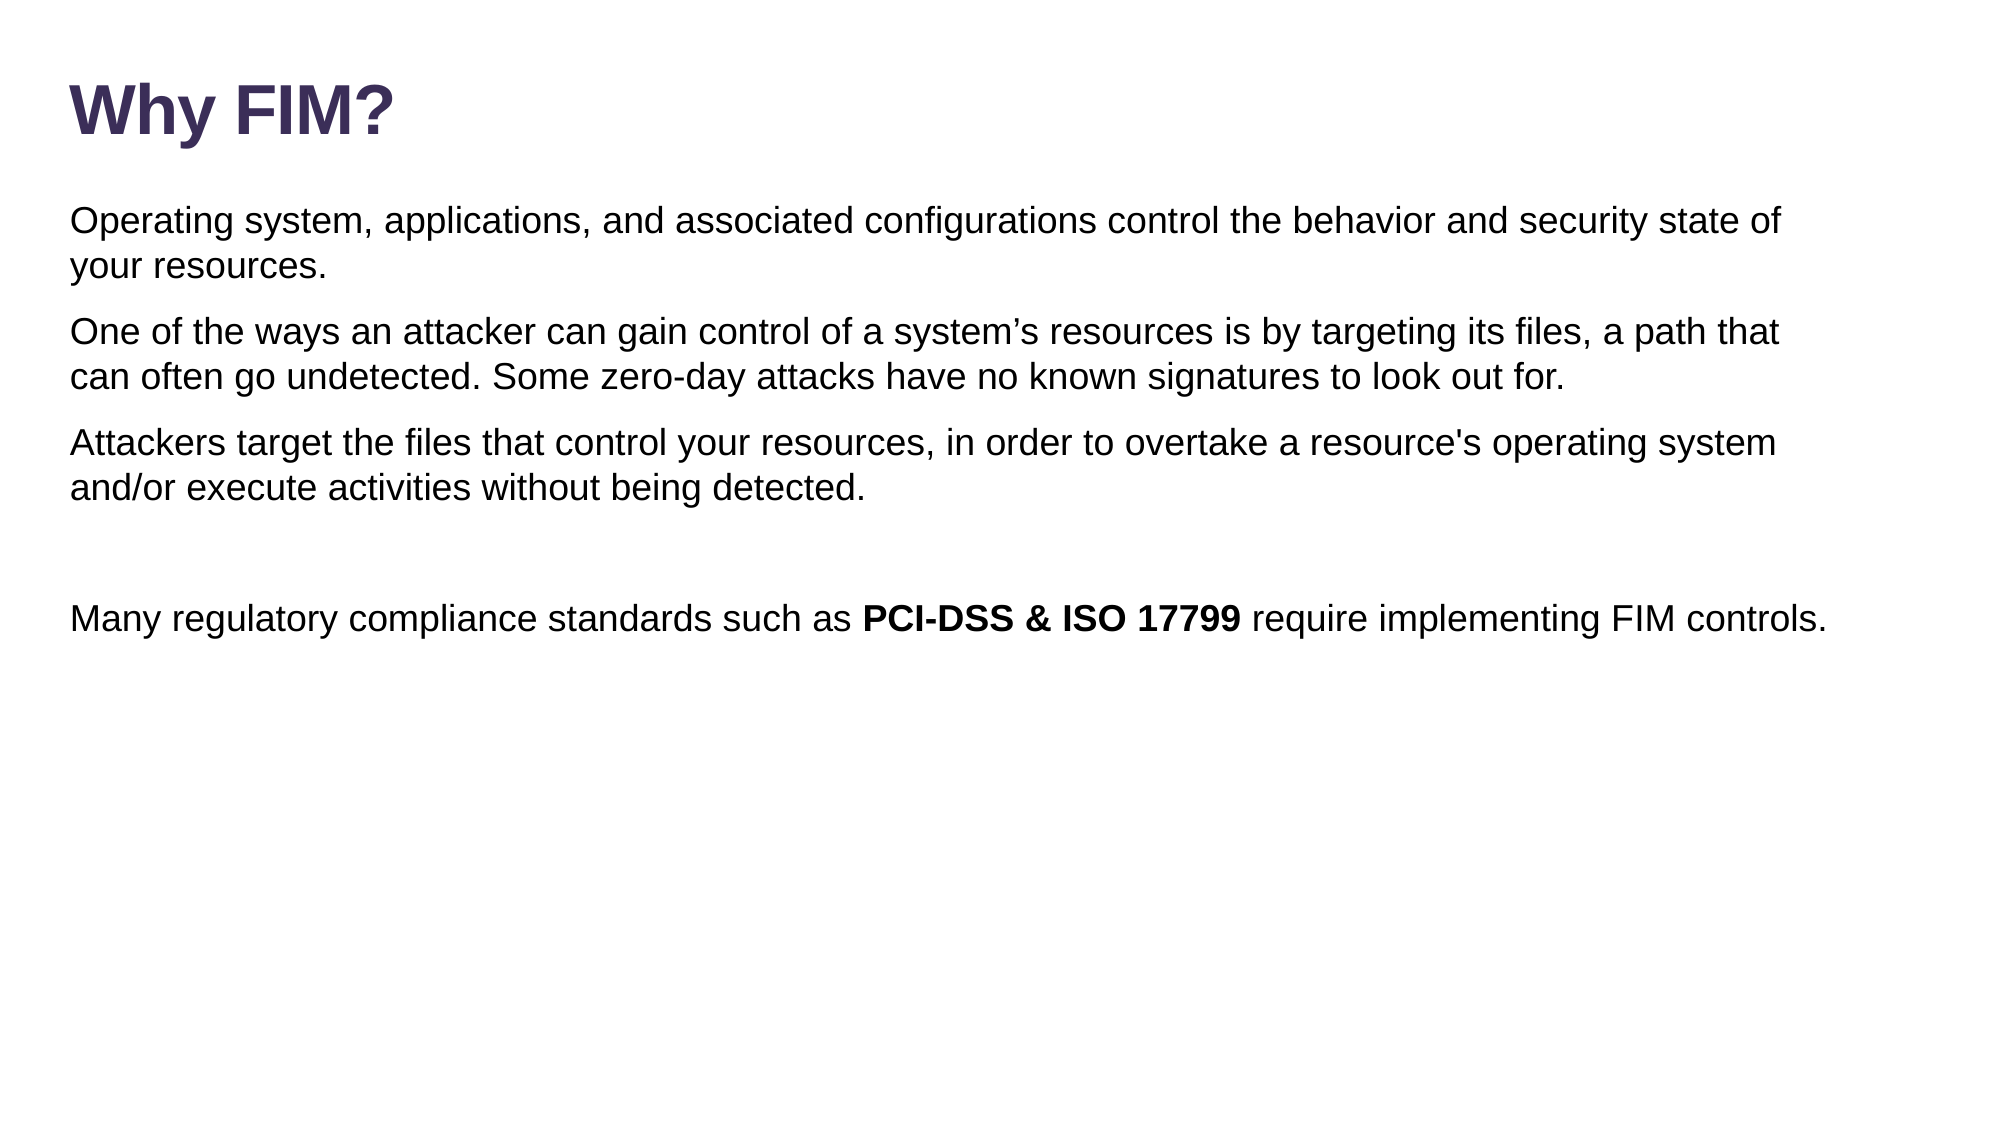

# Why FIM?
Operating system, applications, and associated configurations control the behavior and security state of your resources.
One of the ways an attacker can gain control of a system’s resources is by targeting its files, a path that can often go undetected. Some zero-day attacks have no known signatures to look out for.
Attackers target the files that control your resources, in order to overtake a resource's operating system and/or execute activities without being detected.

Many regulatory compliance standards such as PCI-DSS & ISO 17799 require implementing FIM controls.